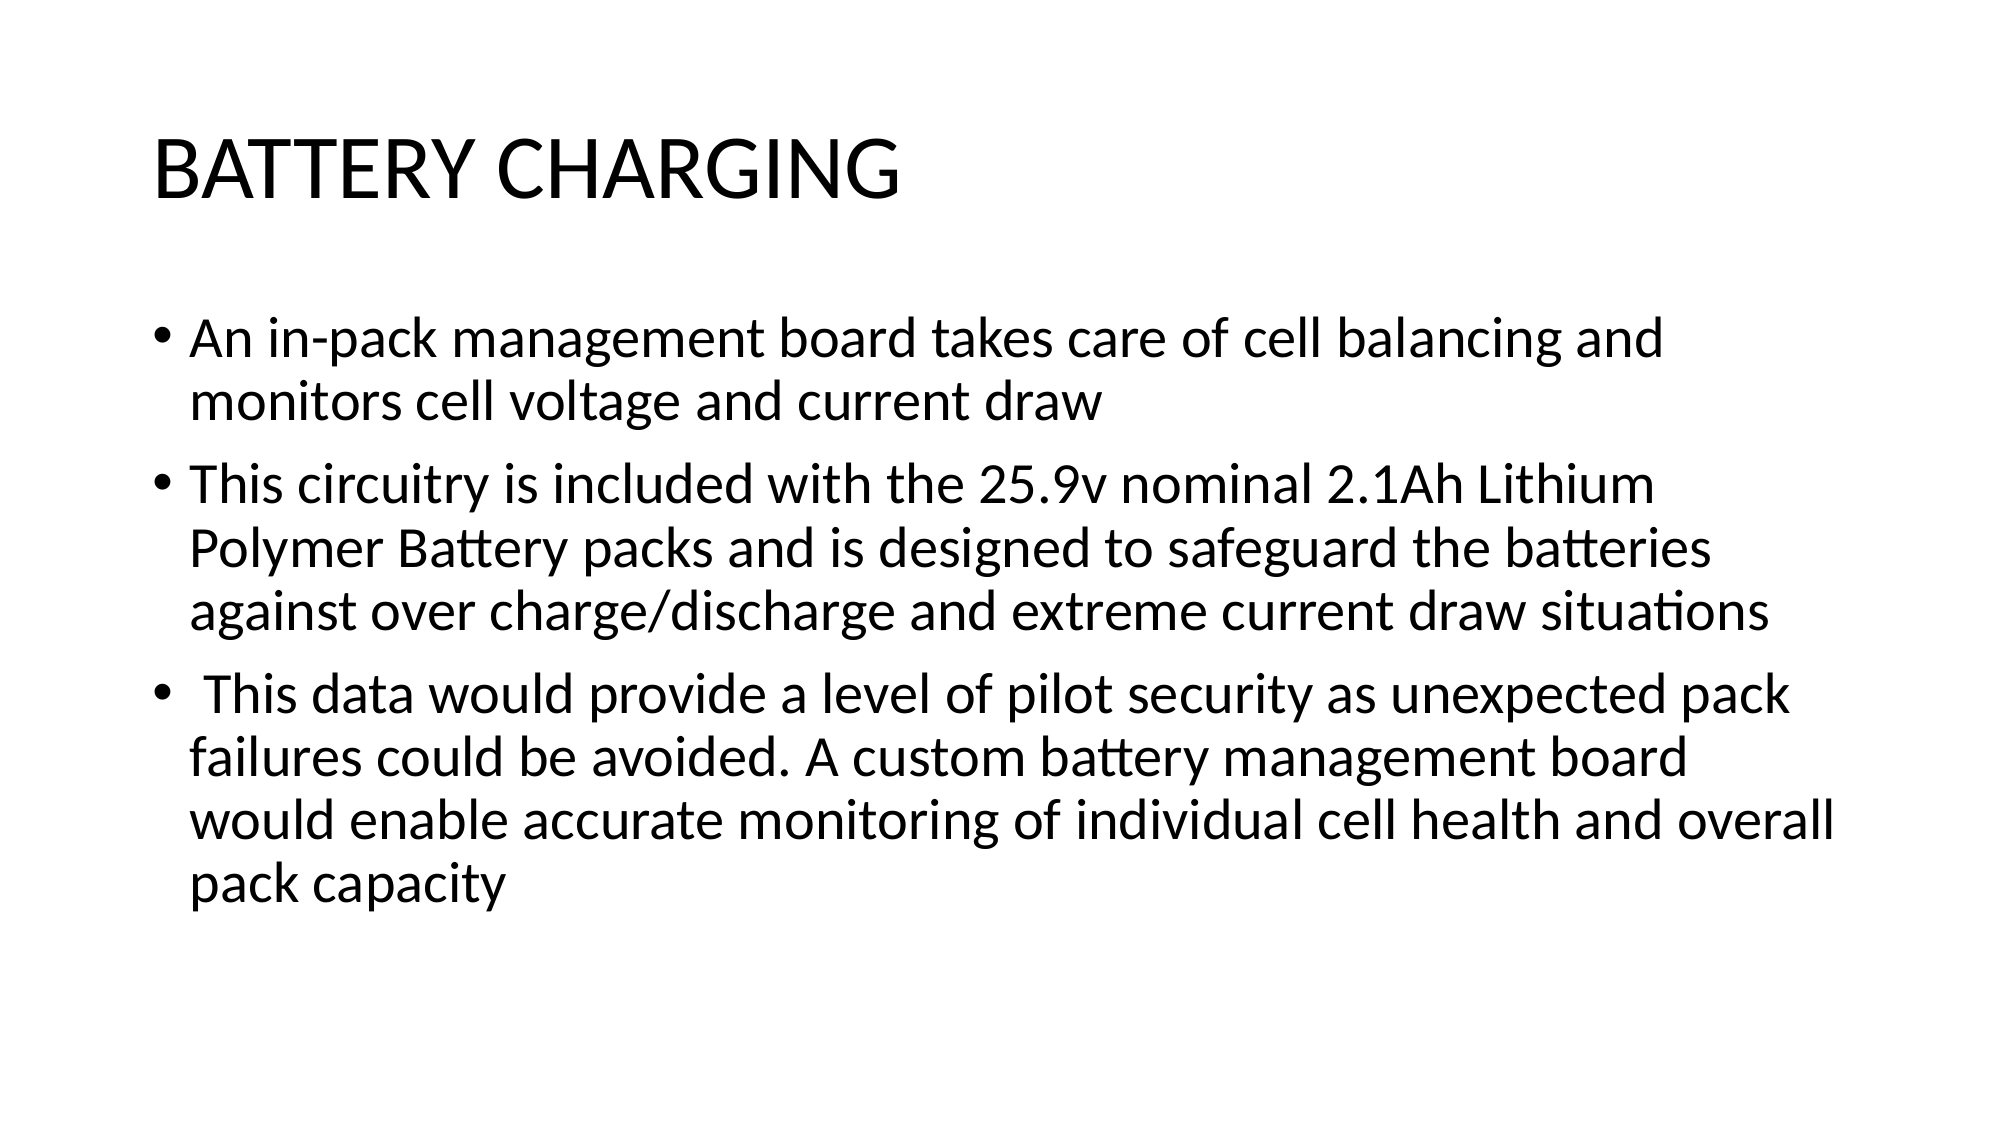

# BATTERY CHARGING
An in-pack management board takes care of cell balancing and monitors cell voltage and current draw
This circuitry is included with the 25.9v nominal 2.1Ah Lithium Polymer Battery packs and is designed to safeguard the batteries against over charge/discharge and extreme current draw situations
 This data would provide a level of pilot security as unexpected pack failures could be avoided. A custom battery management board would enable accurate monitoring of individual cell health and overall pack capacity